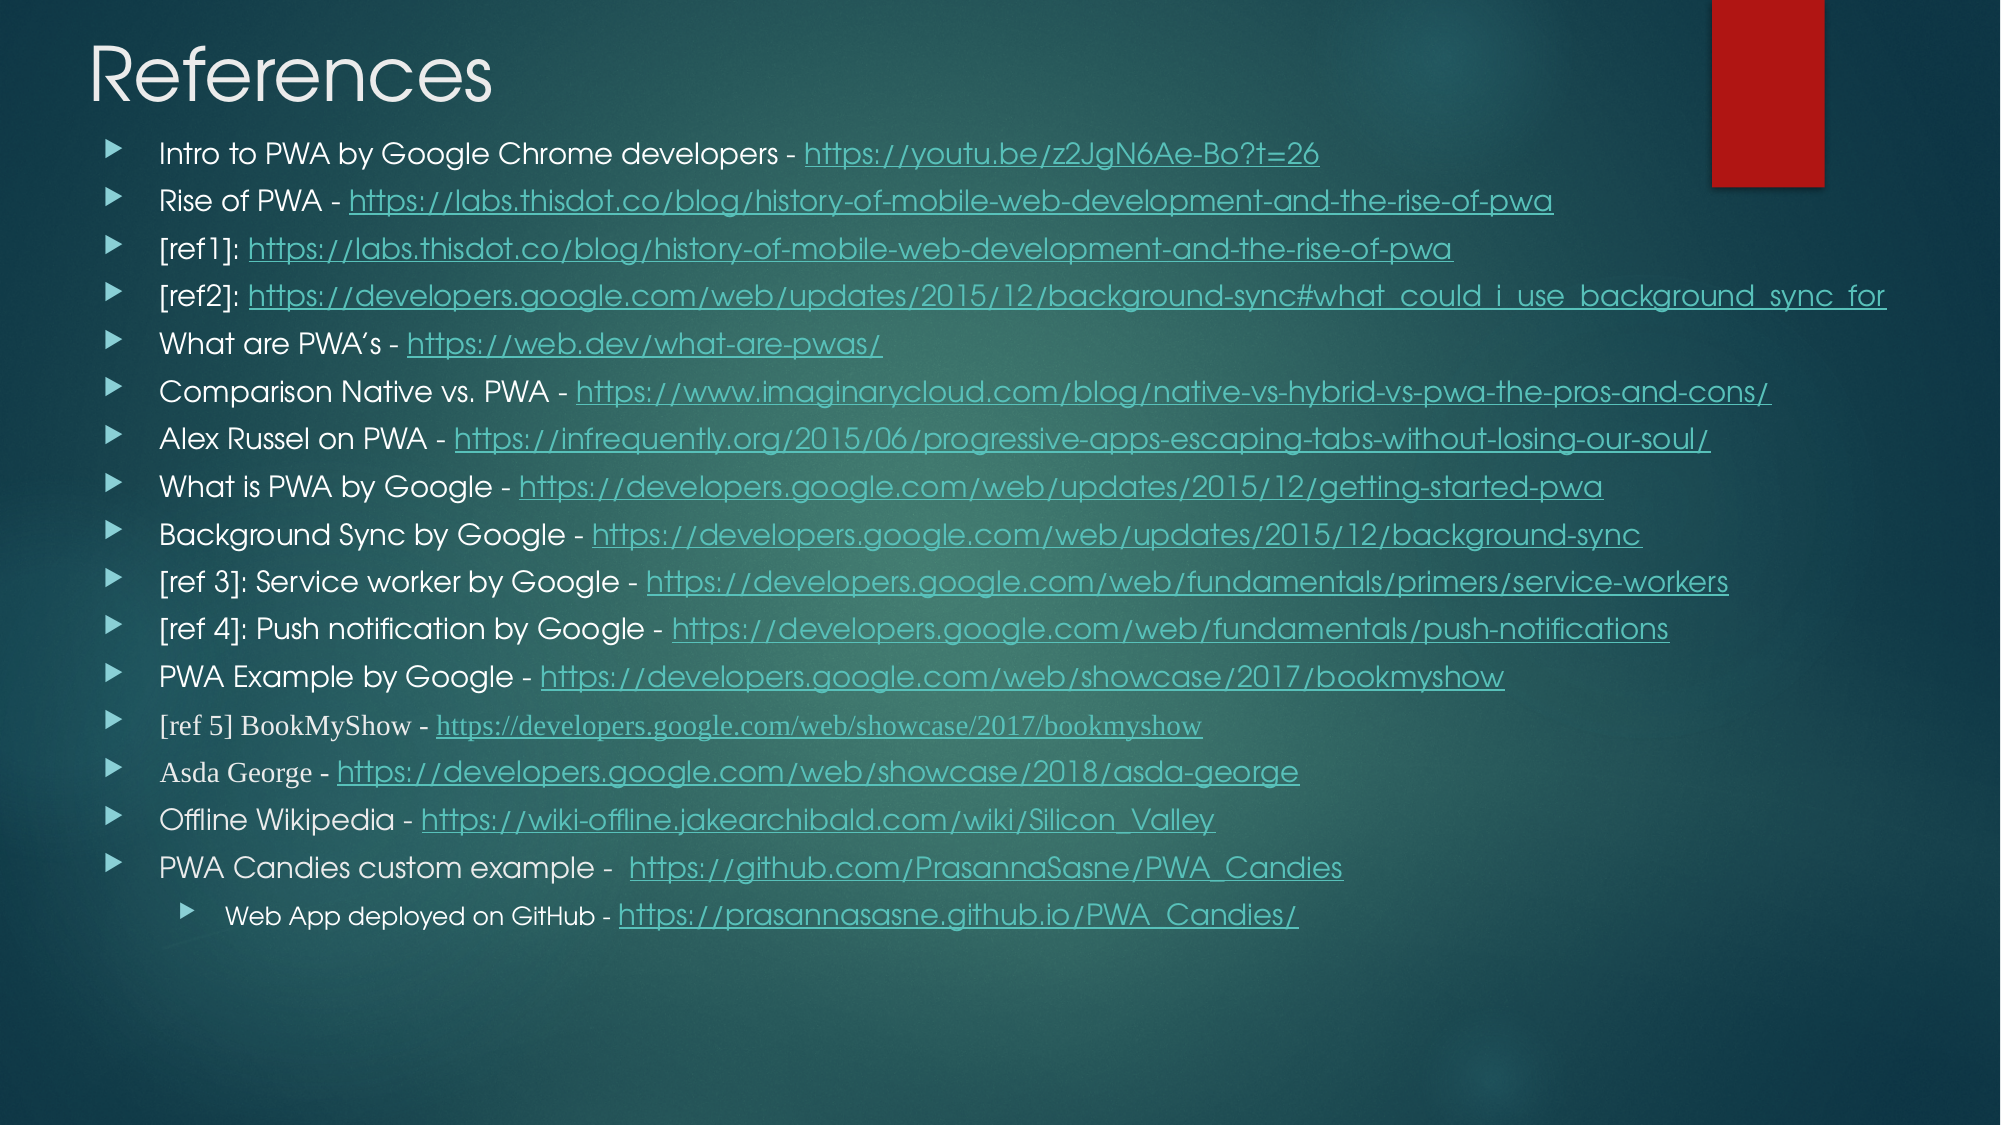

# References
Intro to PWA by Google Chrome developers - https://youtu.be/z2JgN6Ae-Bo?t=26
Rise of PWA - https://labs.thisdot.co/blog/history-of-mobile-web-development-and-the-rise-of-pwa
[ref1]: https://labs.thisdot.co/blog/history-of-mobile-web-development-and-the-rise-of-pwa
[ref2]: https://developers.google.com/web/updates/2015/12/background-sync#what_could_i_use_background_sync_for
What are PWA’s - https://web.dev/what-are-pwas/
Comparison Native vs. PWA - https://www.imaginarycloud.com/blog/native-vs-hybrid-vs-pwa-the-pros-and-cons/
Alex Russel on PWA - https://infrequently.org/2015/06/progressive-apps-escaping-tabs-without-losing-our-soul/
What is PWA by Google - https://developers.google.com/web/updates/2015/12/getting-started-pwa
Background Sync by Google - https://developers.google.com/web/updates/2015/12/background-sync
[ref 3]: Service worker by Google - https://developers.google.com/web/fundamentals/primers/service-workers
[ref 4]: Push notification by Google - https://developers.google.com/web/fundamentals/push-notifications
PWA Example by Google - https://developers.google.com/web/showcase/2017/bookmyshow
[ref 5] BookMyShow - https://developers.google.com/web/showcase/2017/bookmyshow
Asda George - https://developers.google.com/web/showcase/2018/asda-george
Offline Wikipedia - https://wiki-offline.jakearchibald.com/wiki/Silicon_Valley
PWA Candies custom example -  https://github.com/PrasannaSasne/PWA_Candies
Web App deployed on GitHub - https://prasannasasne.github.io/PWA_Candies/